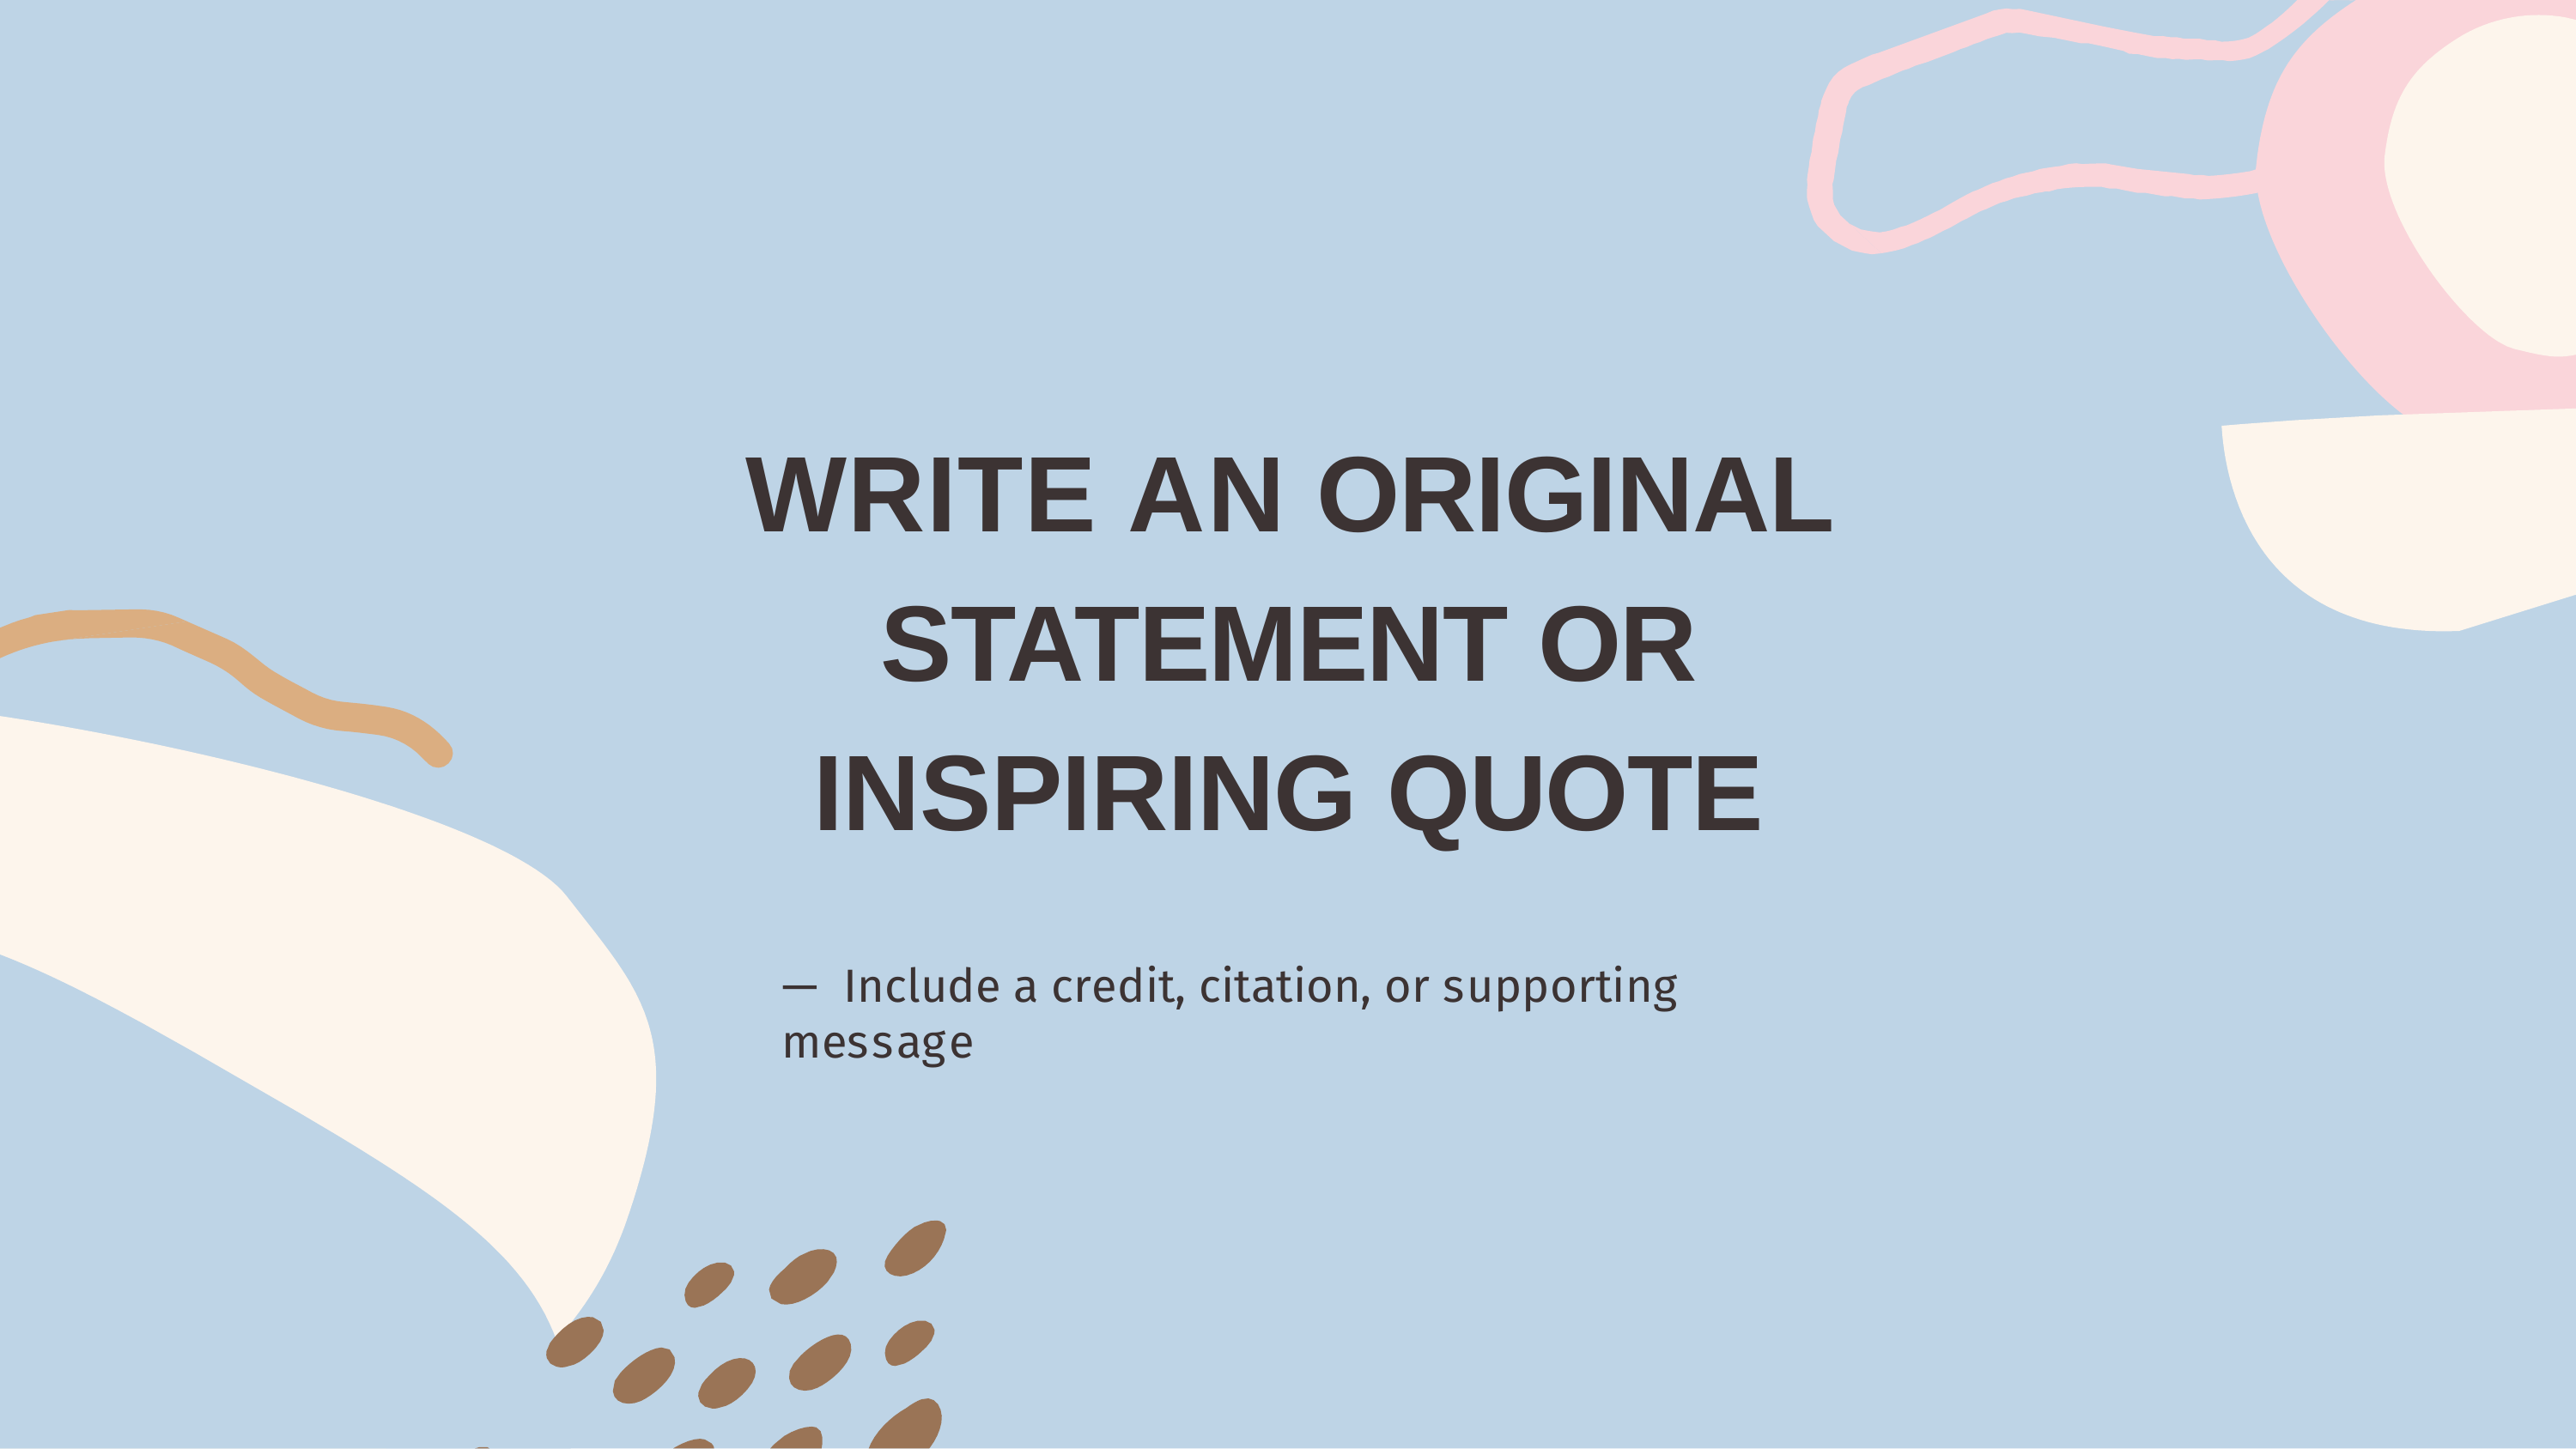

# WRITE AN ORIGINAL  STATEMENT OR  INSPIRING QUOTE

— Include a credit, citation, or supporting message